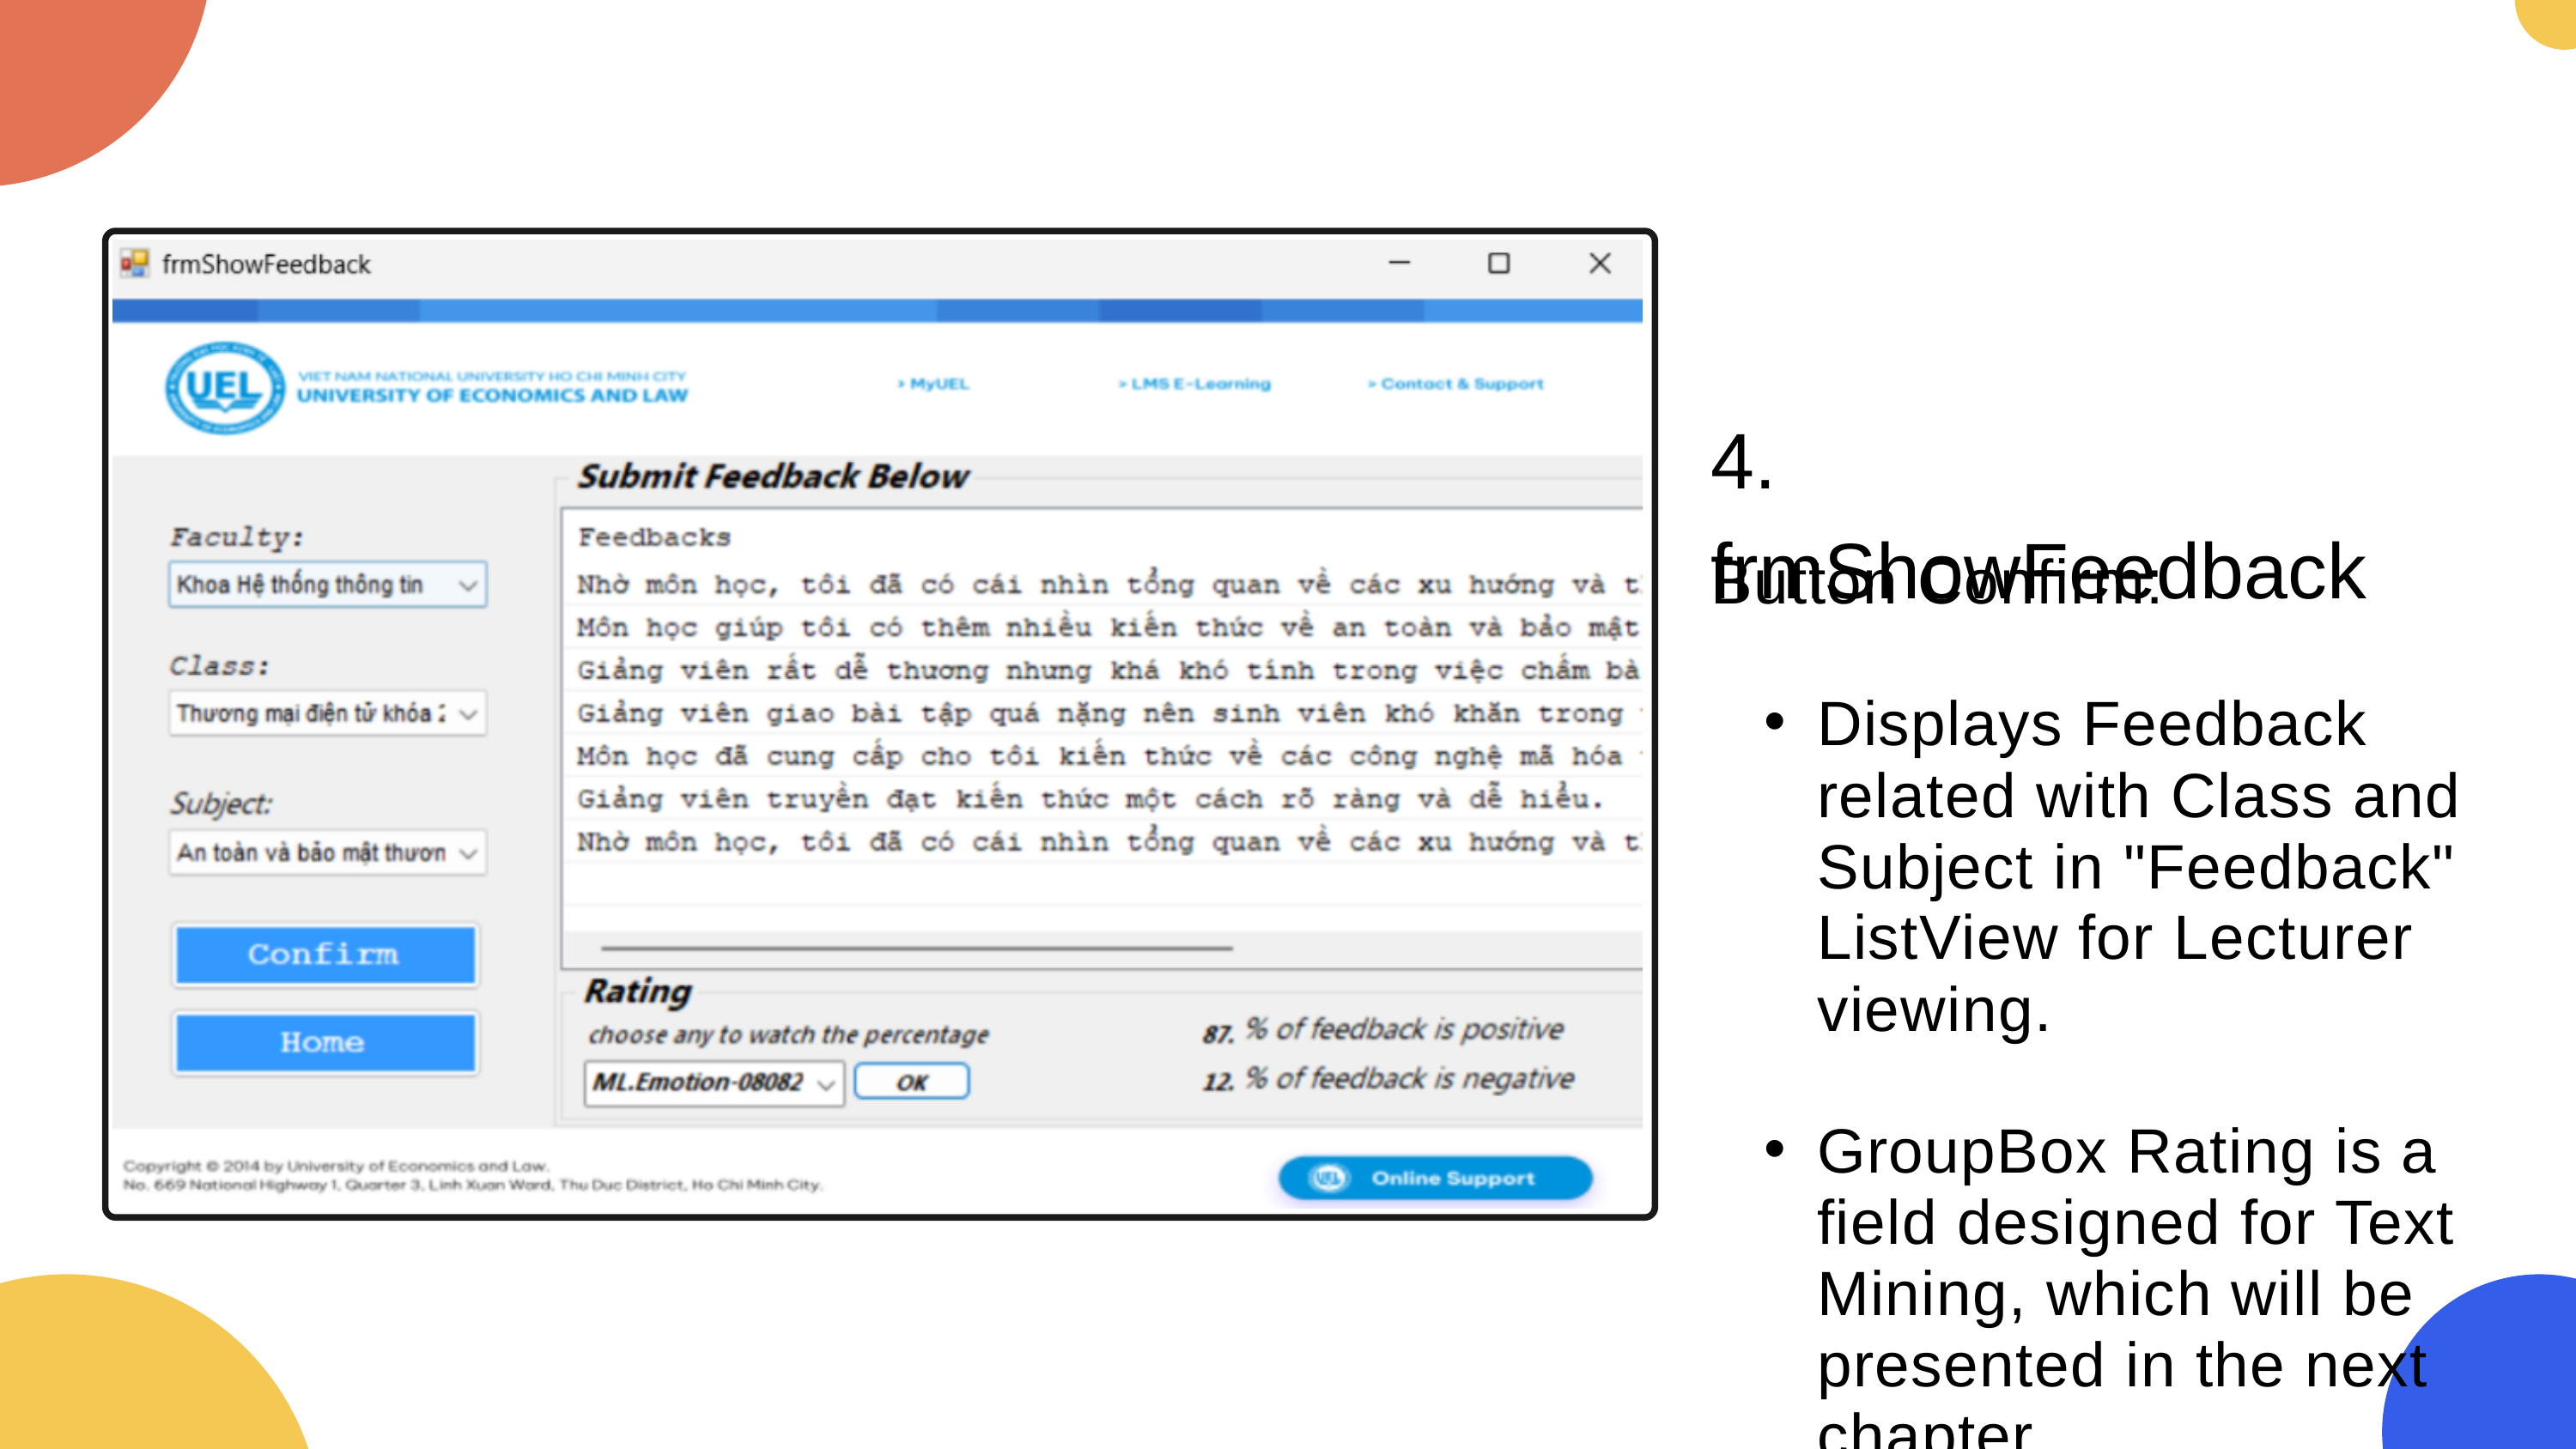

4. frmShowFeedback
Button Confirm:

Displays Feedback related with Class and Subject in "Feedback" ListView for Lecturer viewing.

GroupBox Rating is a field designed for Text Mining, which will be presented in the next chapter